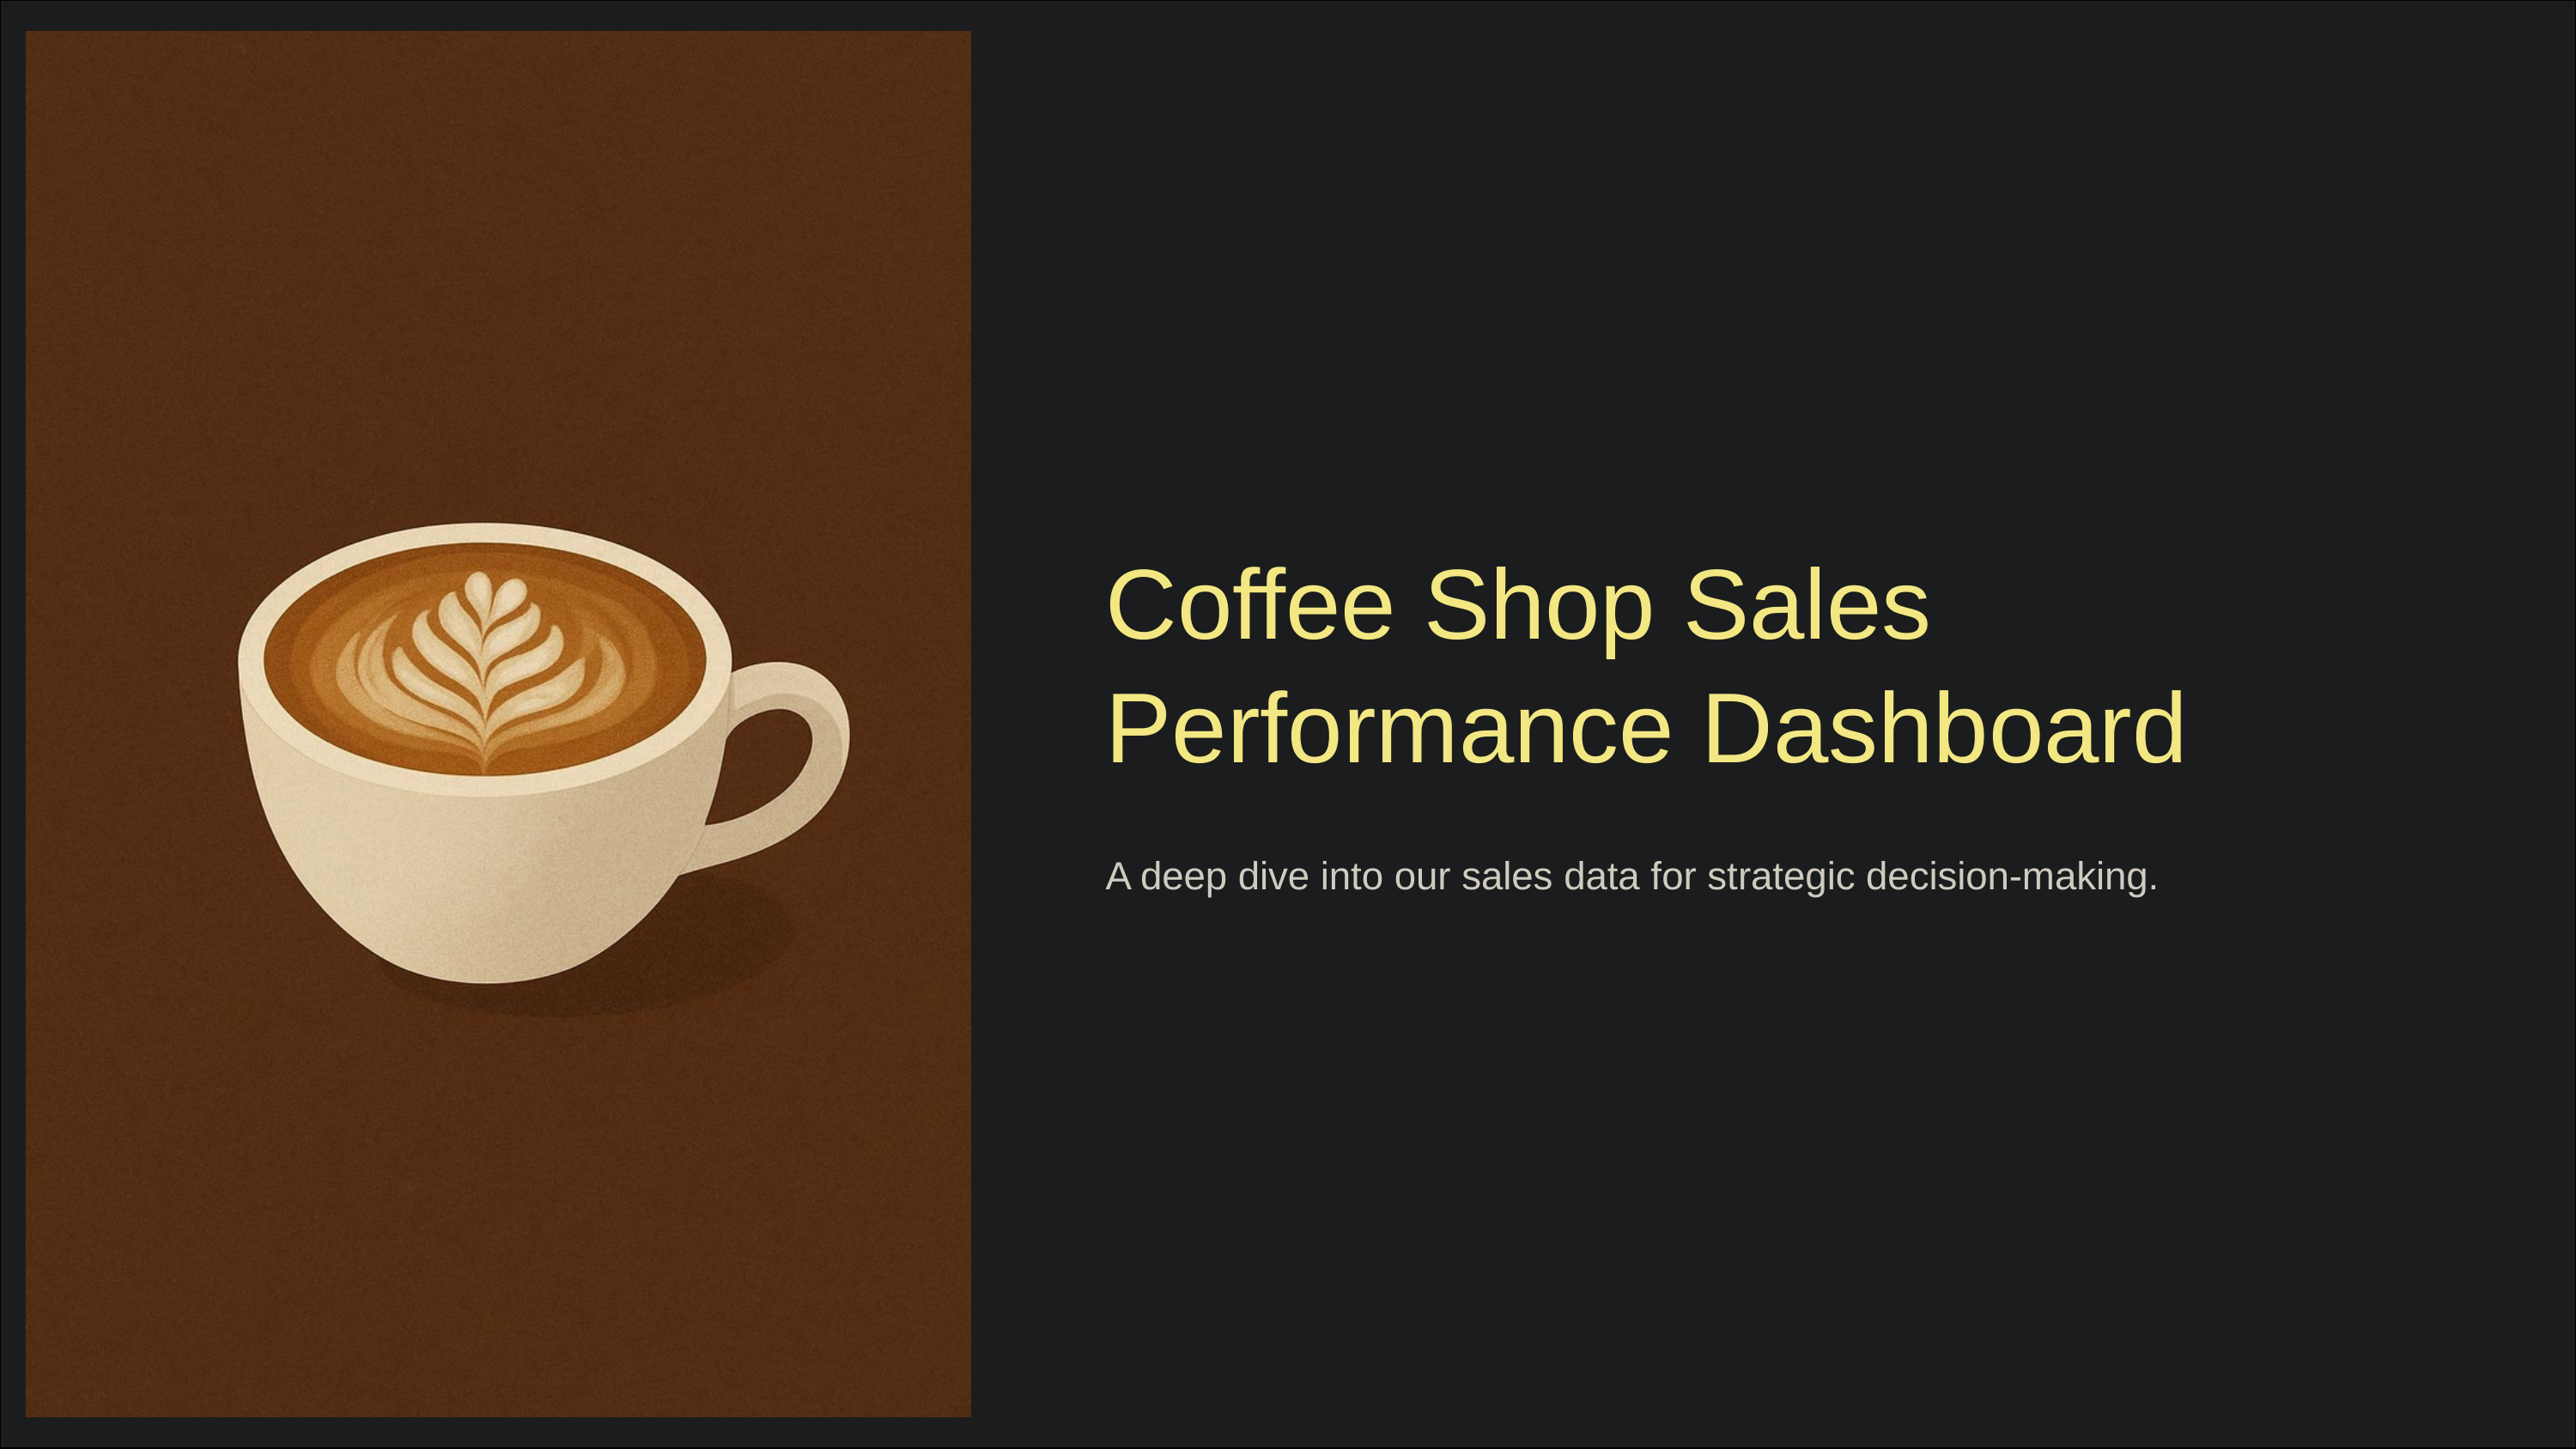

Coffee Shop Sales Performance Dashboard
A deep dive into our sales data for strategic decision-making.